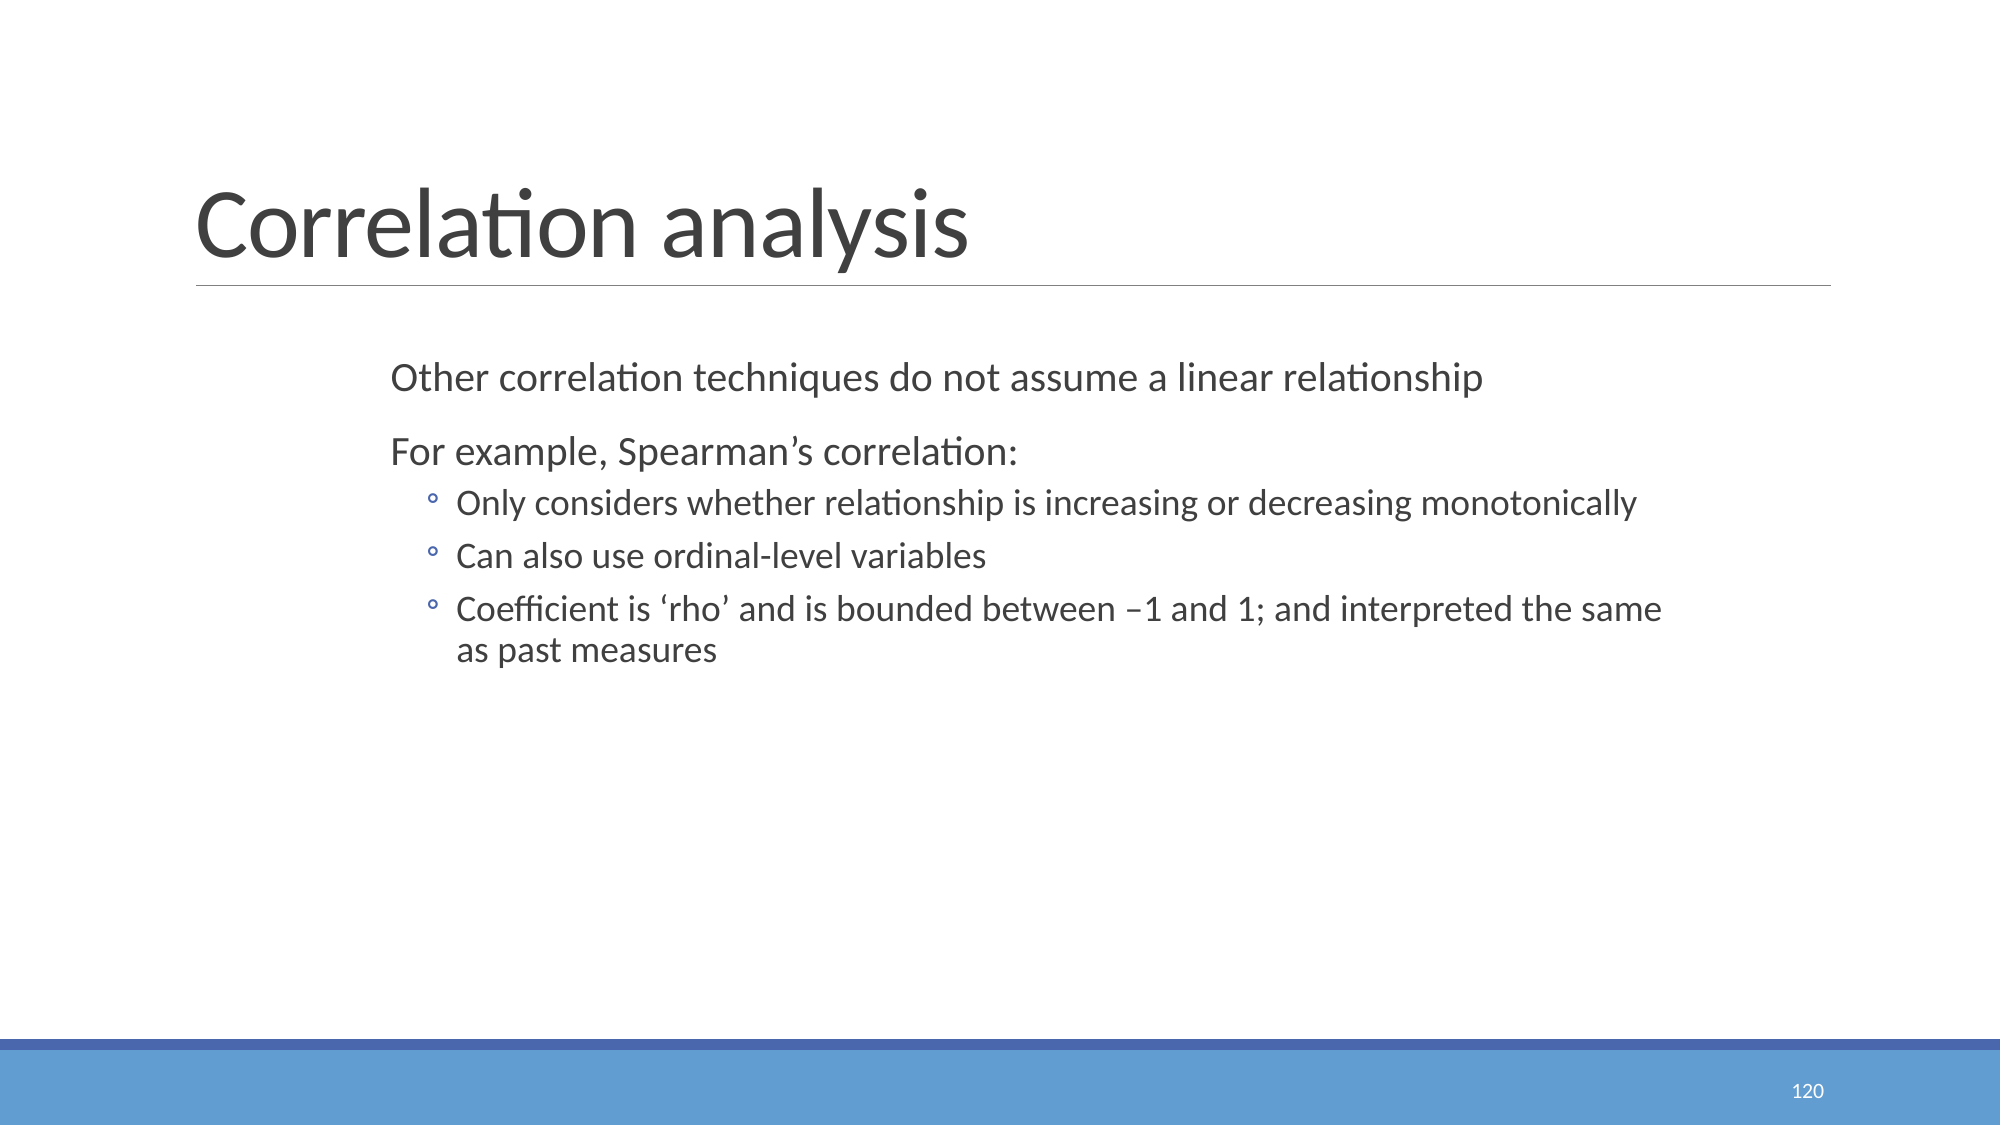

# Correlation analysis
Other correlation techniques do not assume a linear relationship
For example, Spearman’s correlation:
Only considers whether relationship is increasing or decreasing monotonically
Can also use ordinal-level variables
Coefficient is ‘rho’ and is bounded between –1 and 1; and interpreted the same as past measures
120